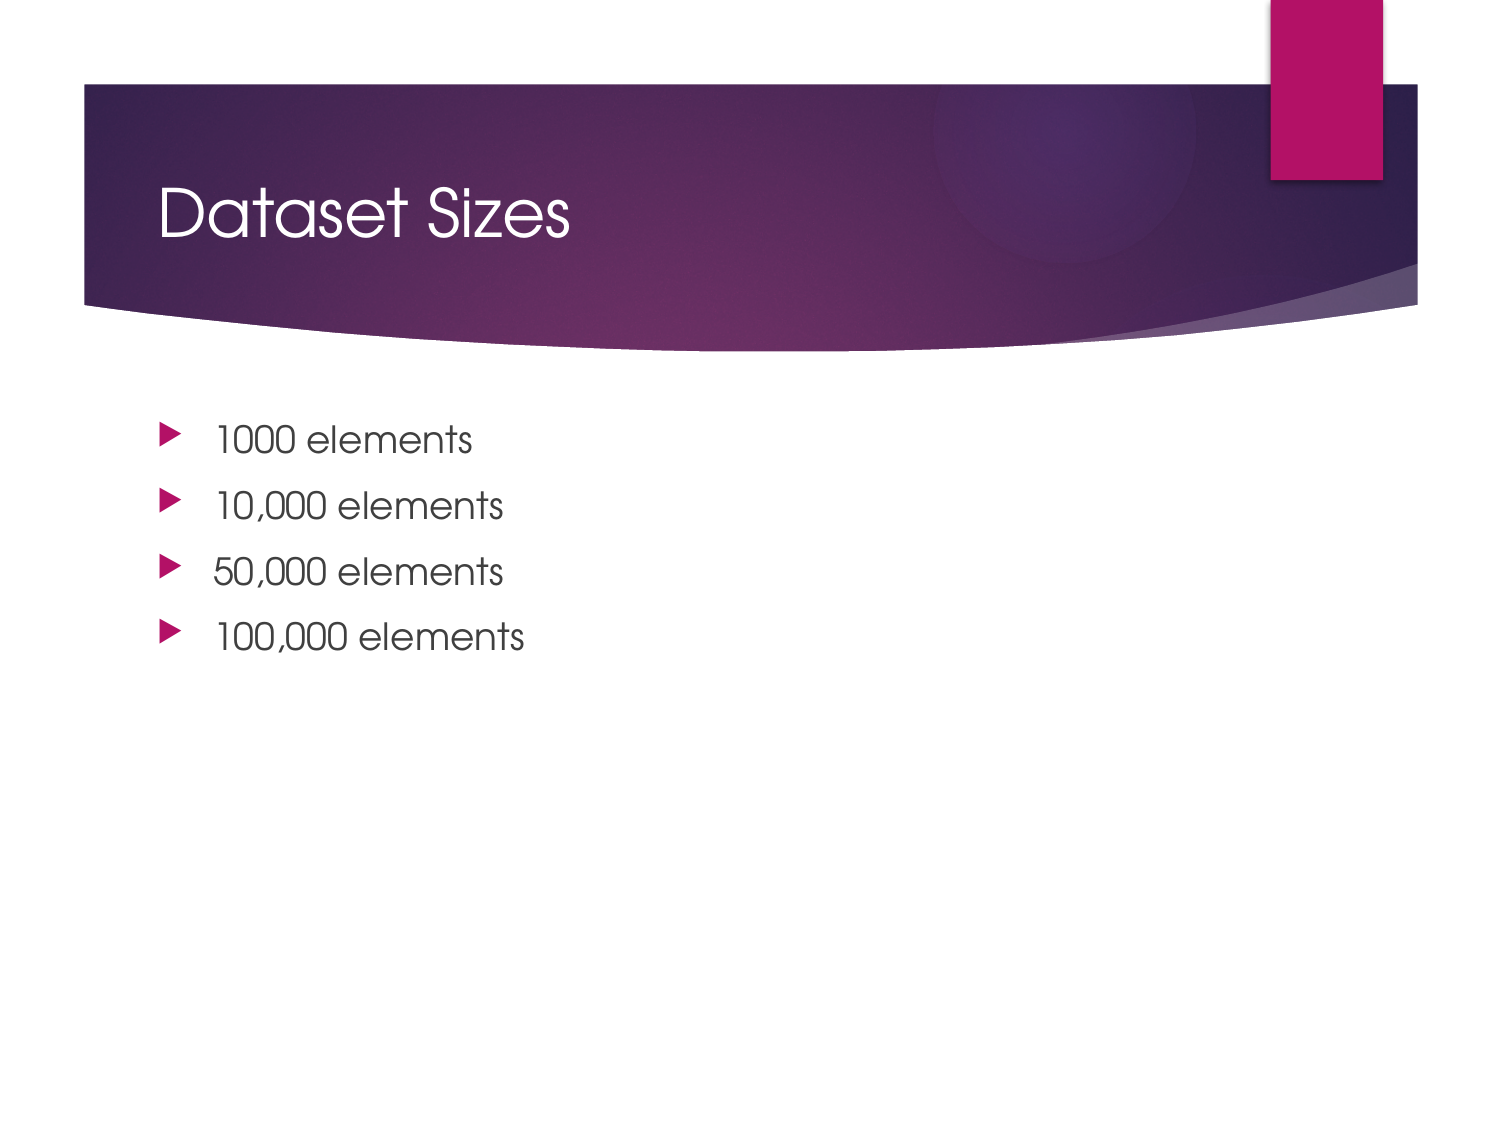

# Dataset Sizes
1000 elements
10,000 elements
50,000 elements
100,000 elements